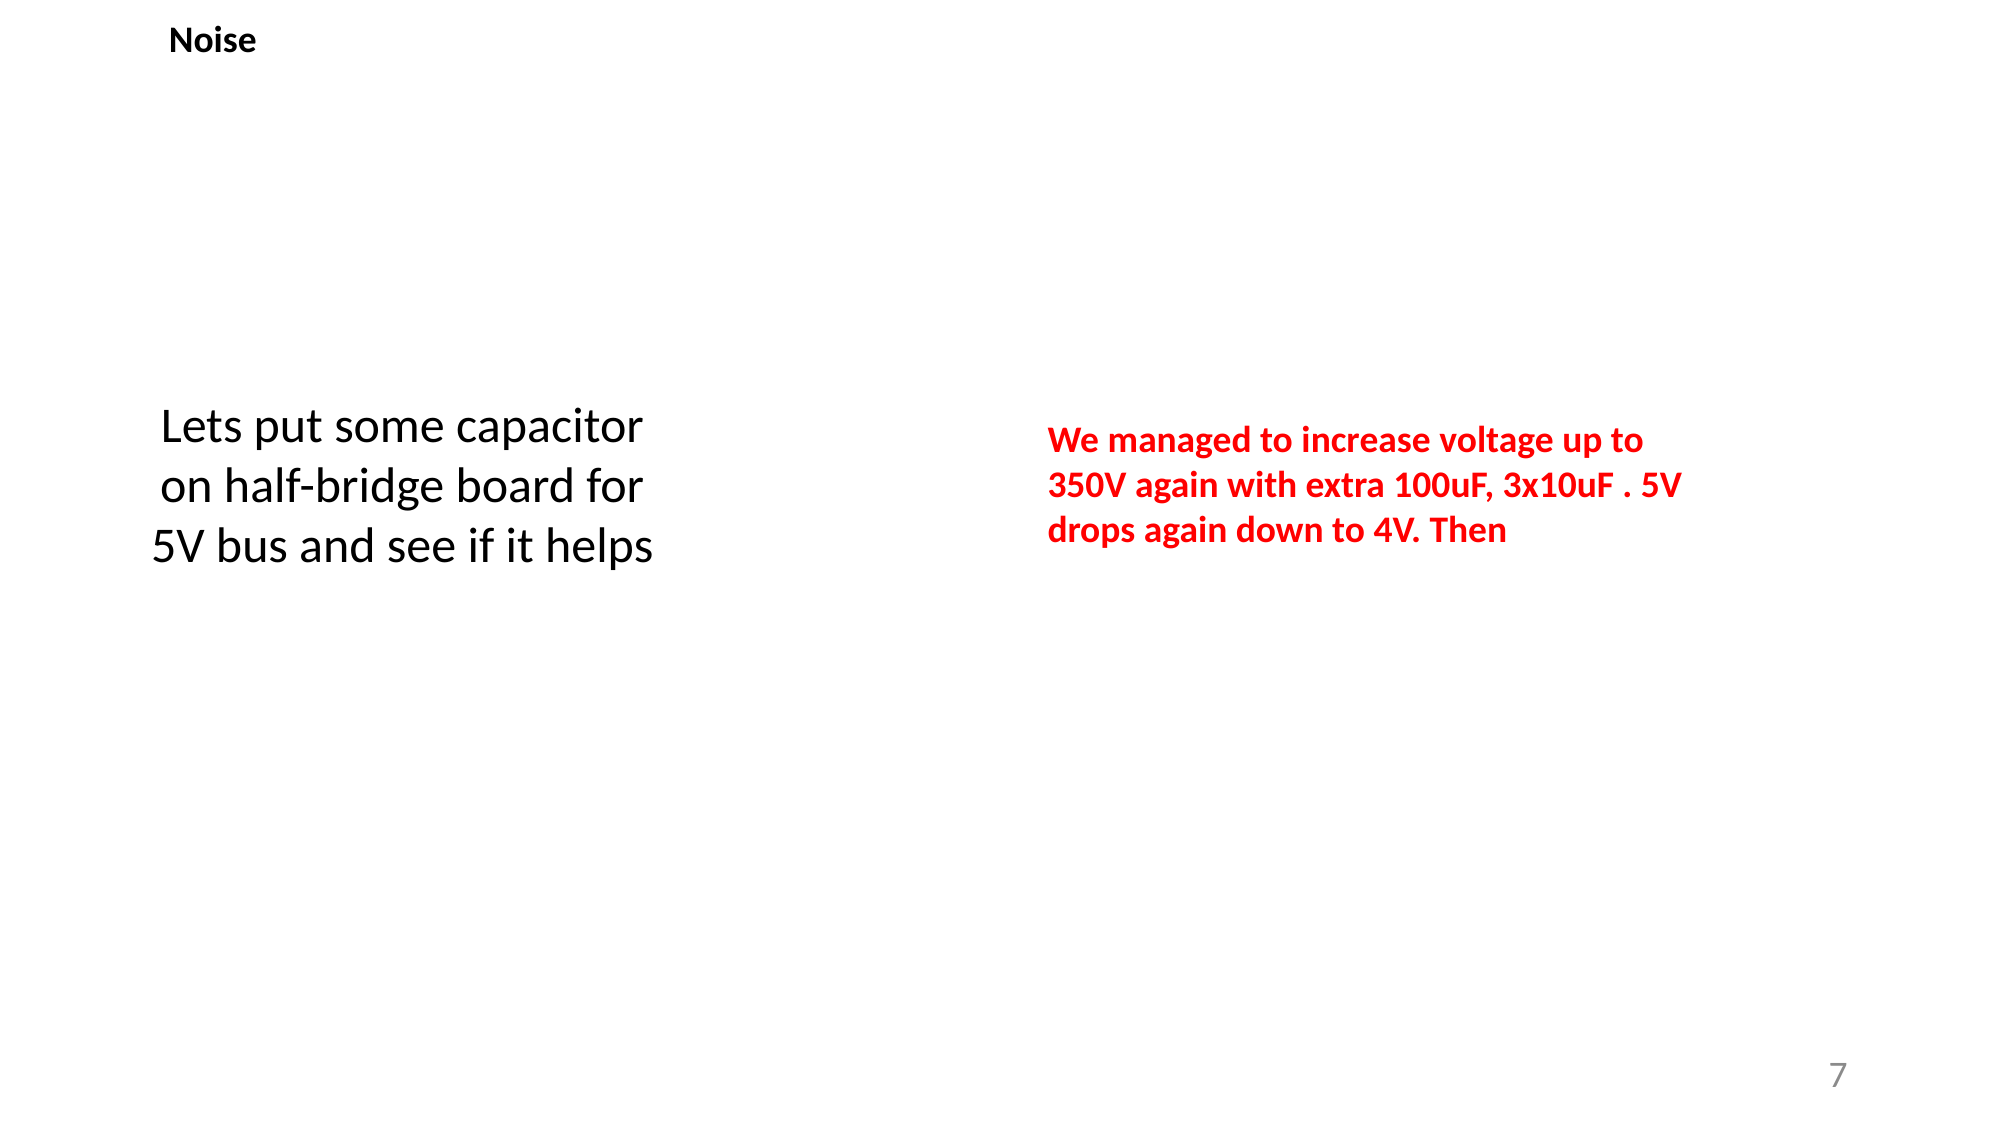

Noise
Lets put some capacitor on half-bridge board for 5V bus and see if it helps
We managed to increase voltage up to 350V again with extra 100uF, 3x10uF . 5V drops again down to 4V. Then
7